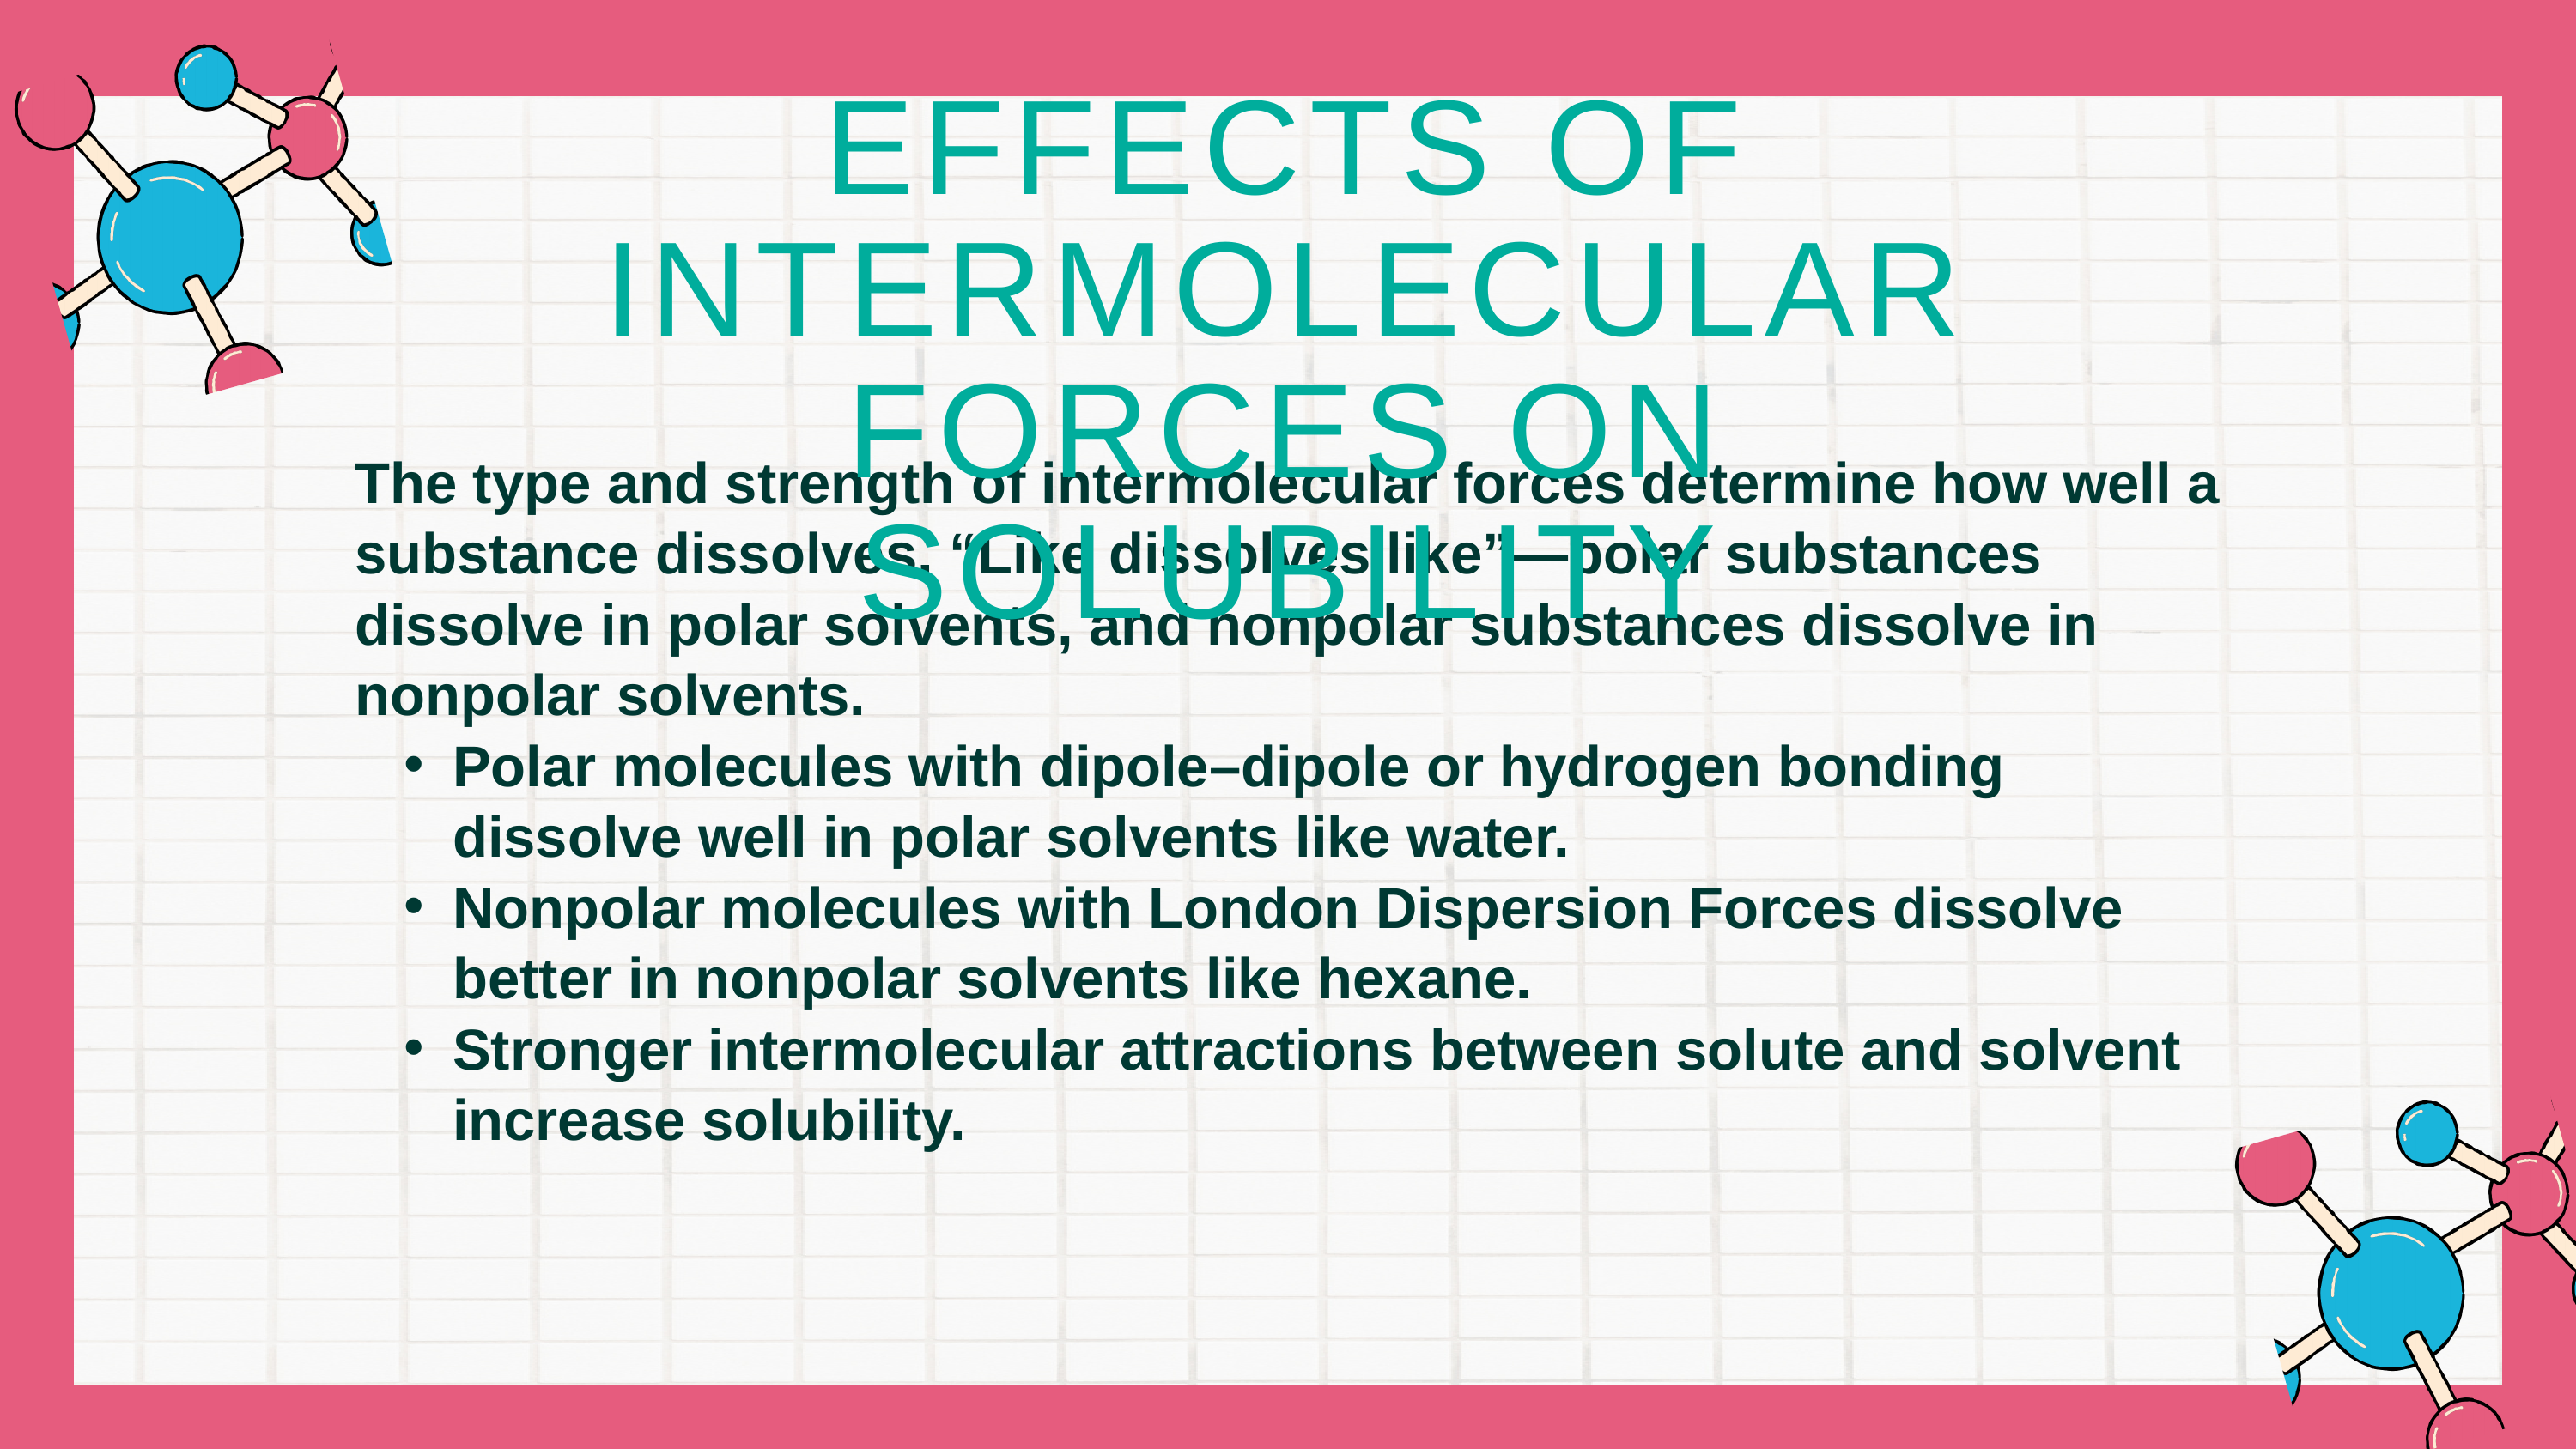

EFFECTS OF INTERMOLECULAR FORCES ON SOLUBILITY
The type and strength of intermolecular forces determine how well a substance dissolves. “Like dissolves like”—polar substances dissolve in polar solvents, and nonpolar substances dissolve in nonpolar solvents.
Polar molecules with dipole–dipole or hydrogen bonding dissolve well in polar solvents like water.
Nonpolar molecules with London Dispersion Forces dissolve better in nonpolar solvents like hexane.
Stronger intermolecular attractions between solute and solvent increase solubility.